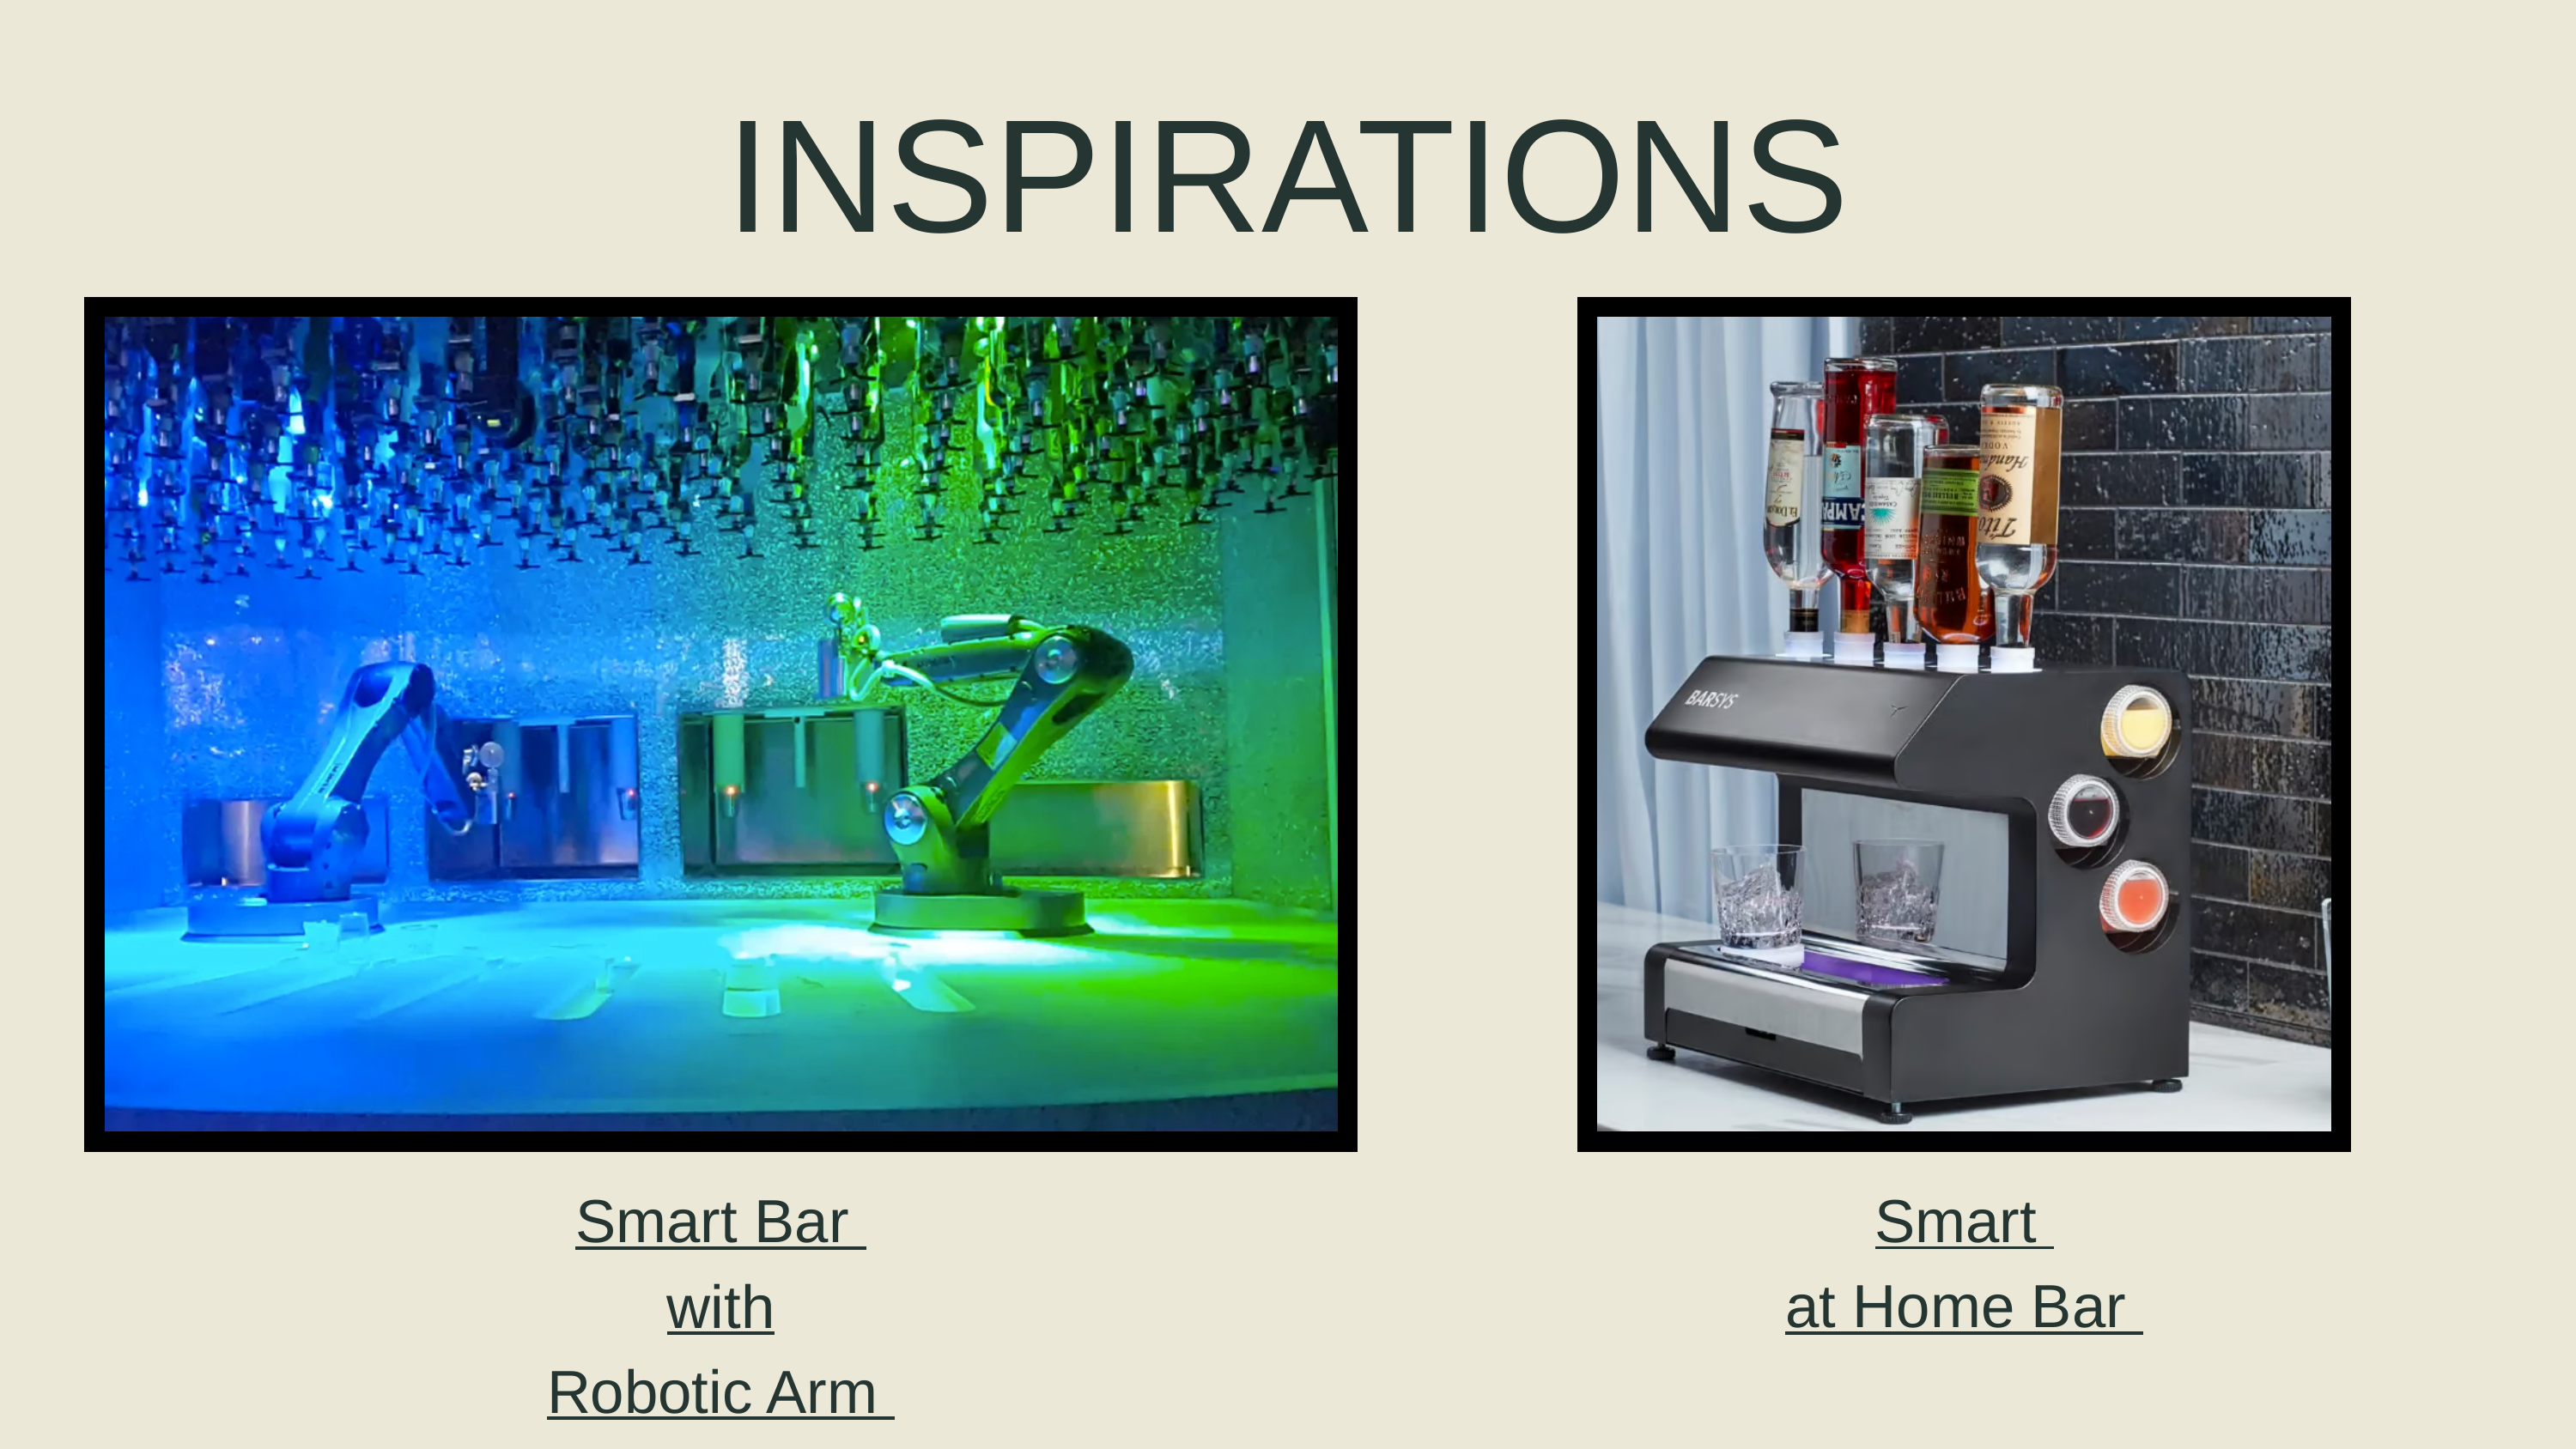

INSPIRATIONS

Smart Bar
with
Robotic Arm
Smart
at Home Bar